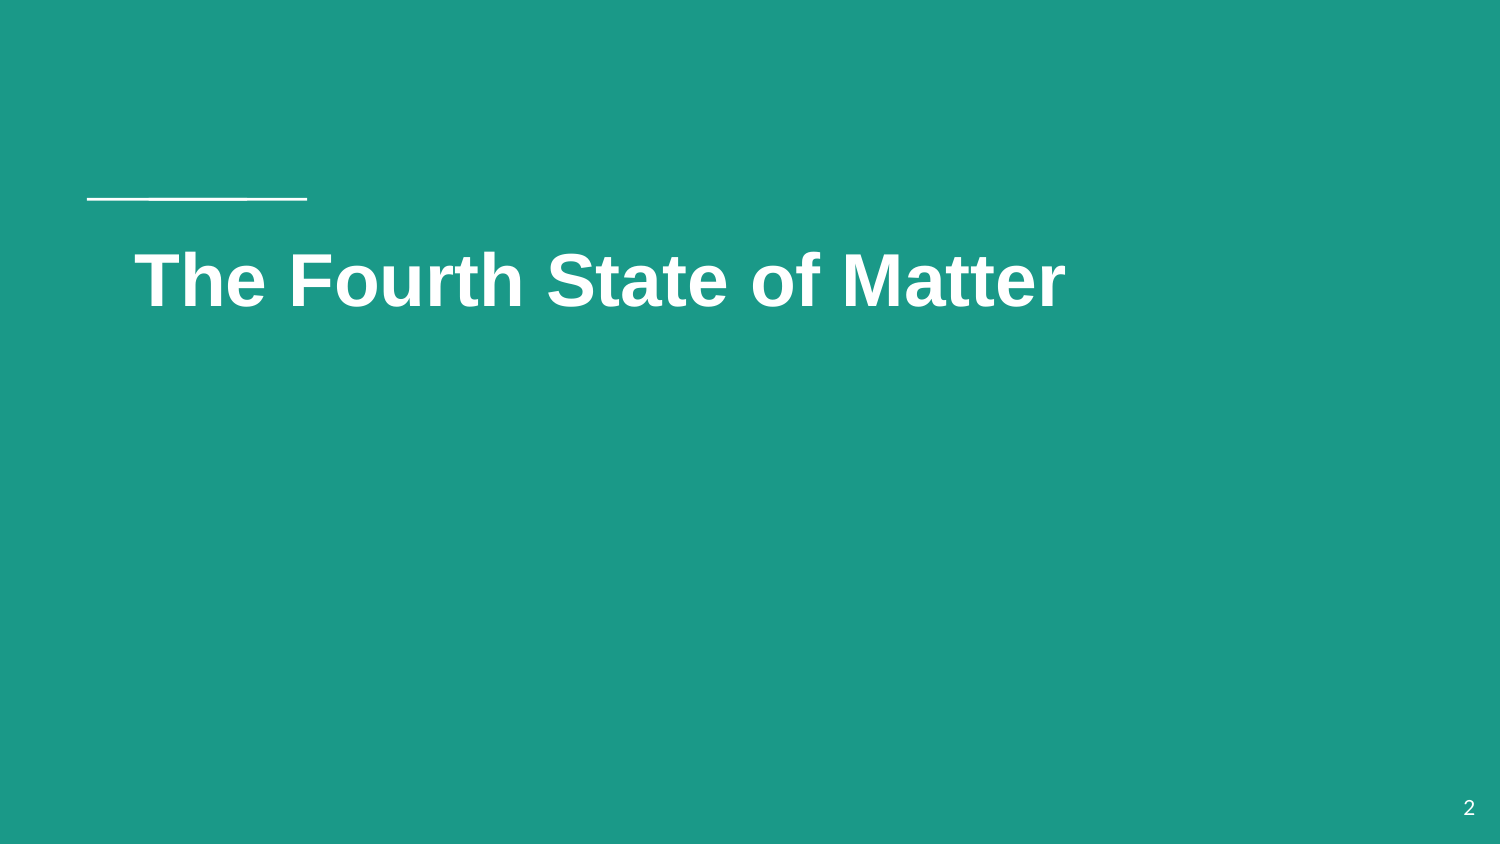

# The Fourth State of Matter
2